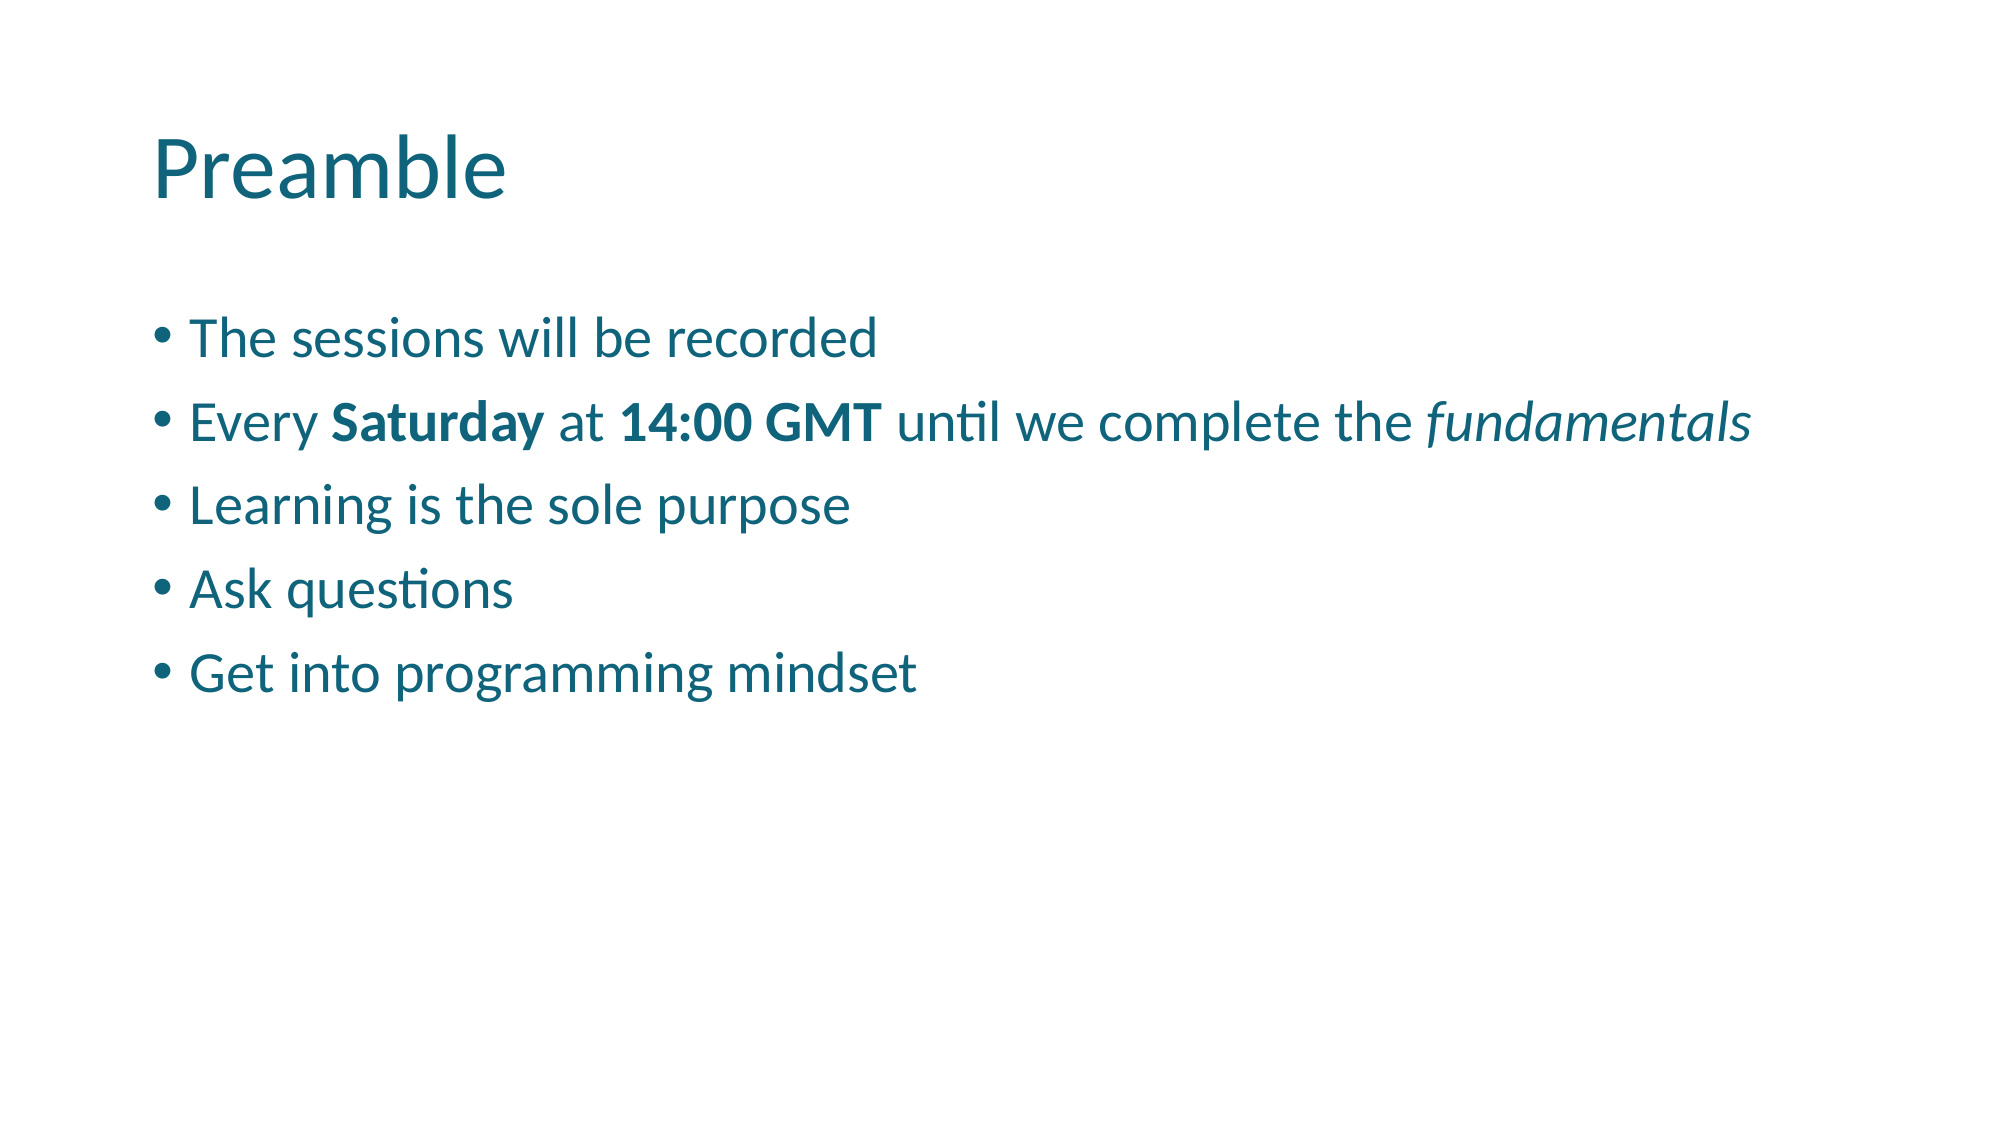

# Preamble
The sessions will be recorded
Every Saturday at 14:00 GMT until we complete the fundamentals
Learning is the sole purpose
Ask questions
Get into programming mindset